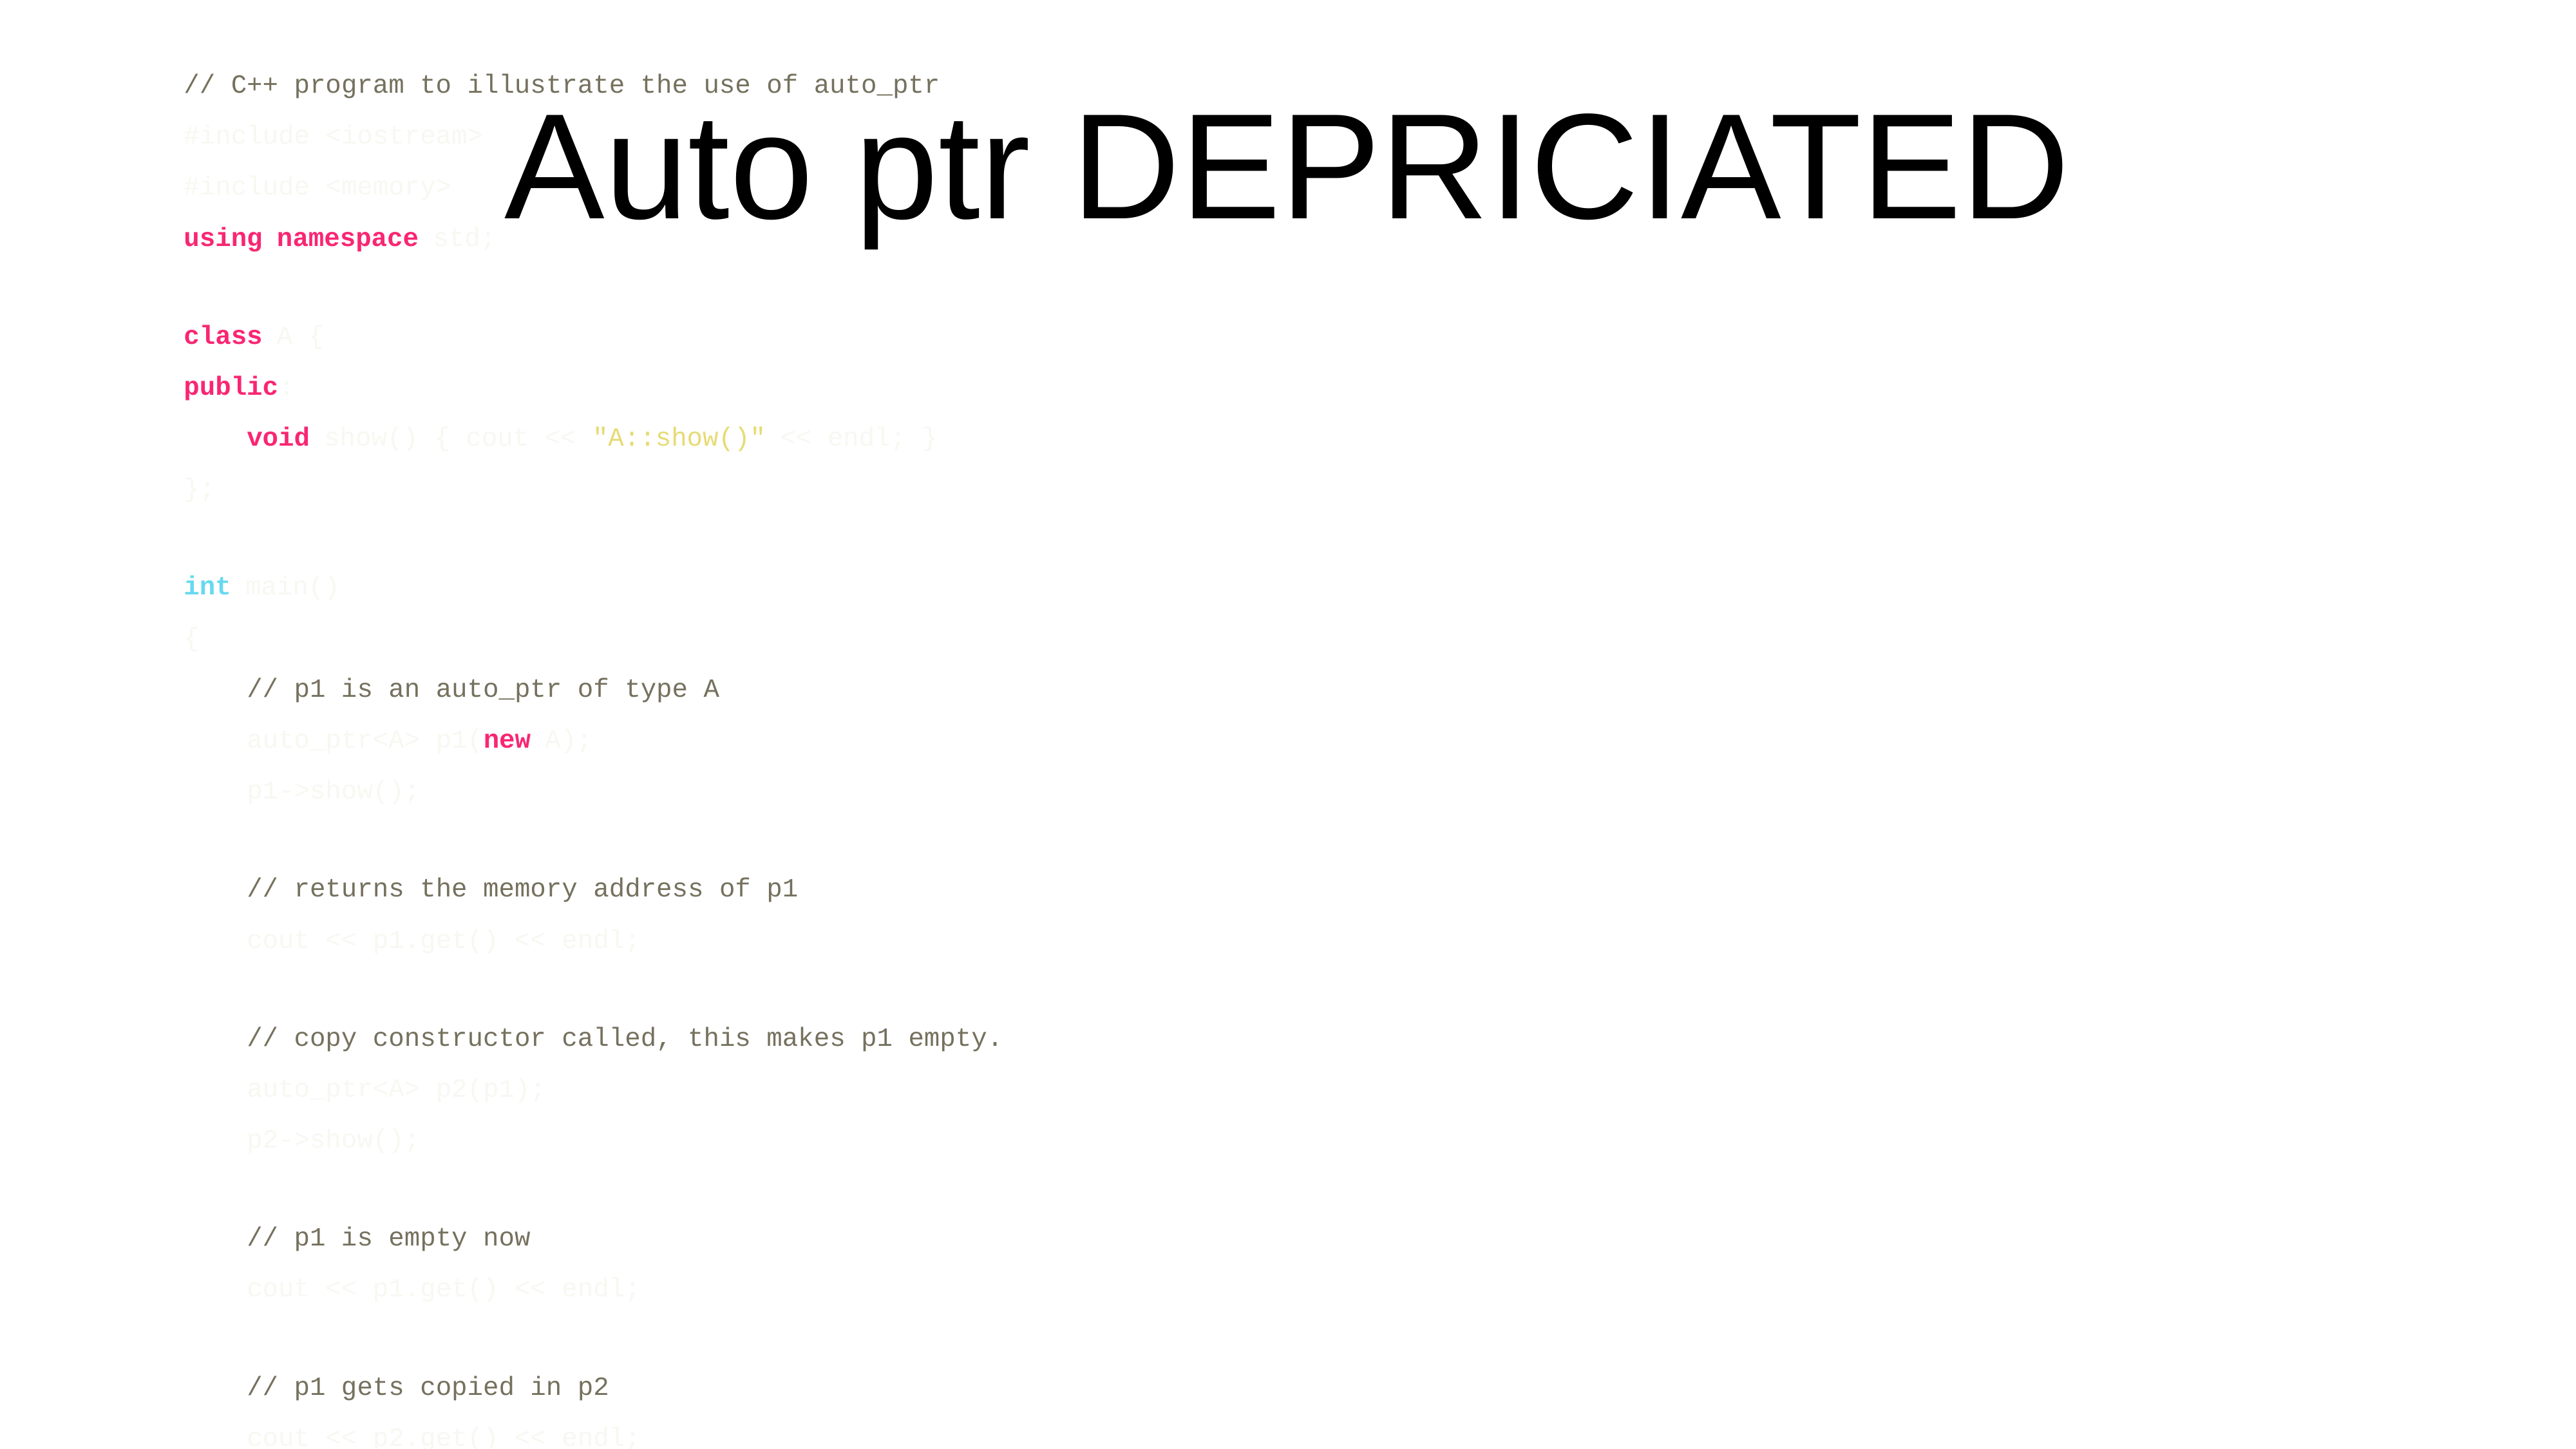

# Auto ptr DEPRICIATED
// C++ program to illustrate the use of auto_ptr
#include <iostream>
#include <memory>
using namespace std;

class A {
public:
    void show() { cout << "A::show()" << endl; }
};

int main()
{
    // p1 is an auto_ptr of type A
    auto_ptr<A> p1(new A);
    p1->show();

    // returns the memory address of p1
    cout << p1.get() << endl;

    // copy constructor called, this makes p1 empty.
    auto_ptr<A> p2(p1);
    p2->show();

    // p1 is empty now
    cout << p1.get() << endl;

    // p1 gets copied in p2
    cout << p2.get() << endl;

    return 0;
}